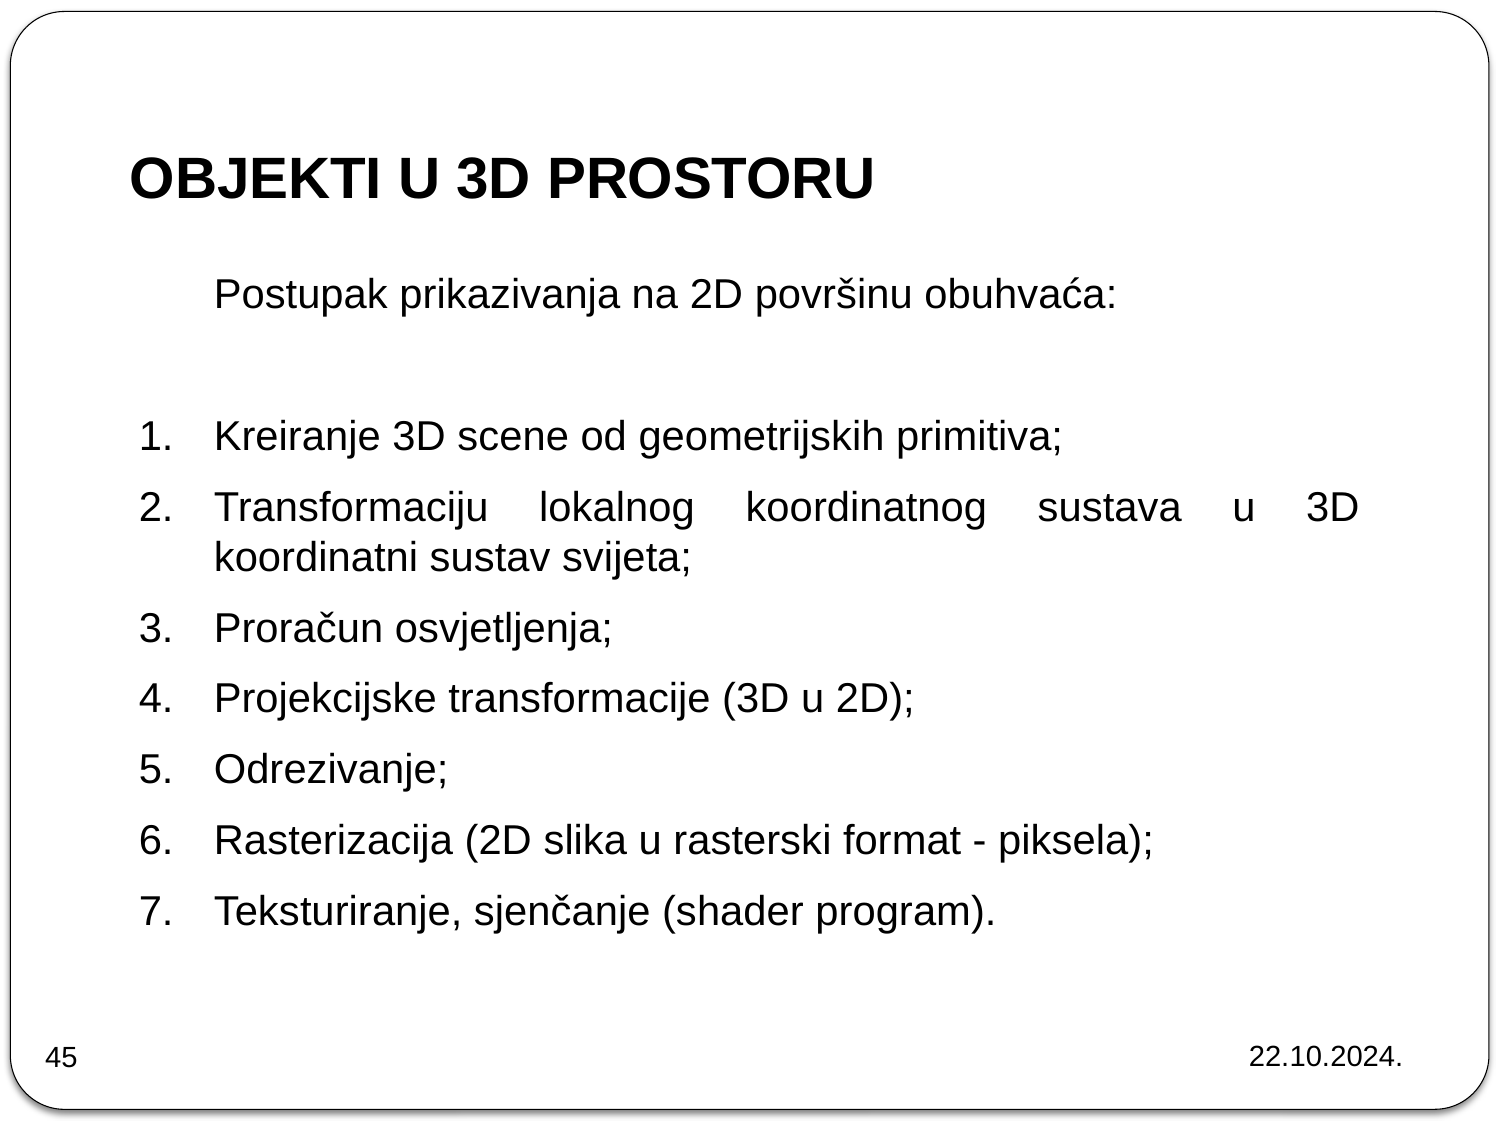

# OBJEKTI U 3D PROSTORU

	Postupak prikazivanja na 2D površinu obuhvaća:

Kreiranje 3D scene od geometrijskih primitiva;
Transformaciju lokalnog koordinatnog sustava u 3D koordinatni sustav svijeta;
Proračun osvjetljenja;
Projekcijske transformacije (3D u 2D);
Odrezivanje;
Rasterizacija (2D slika u rasterski format - piksela);
Teksturiranje, sjenčanje (shader program).

22.10.2024.
45